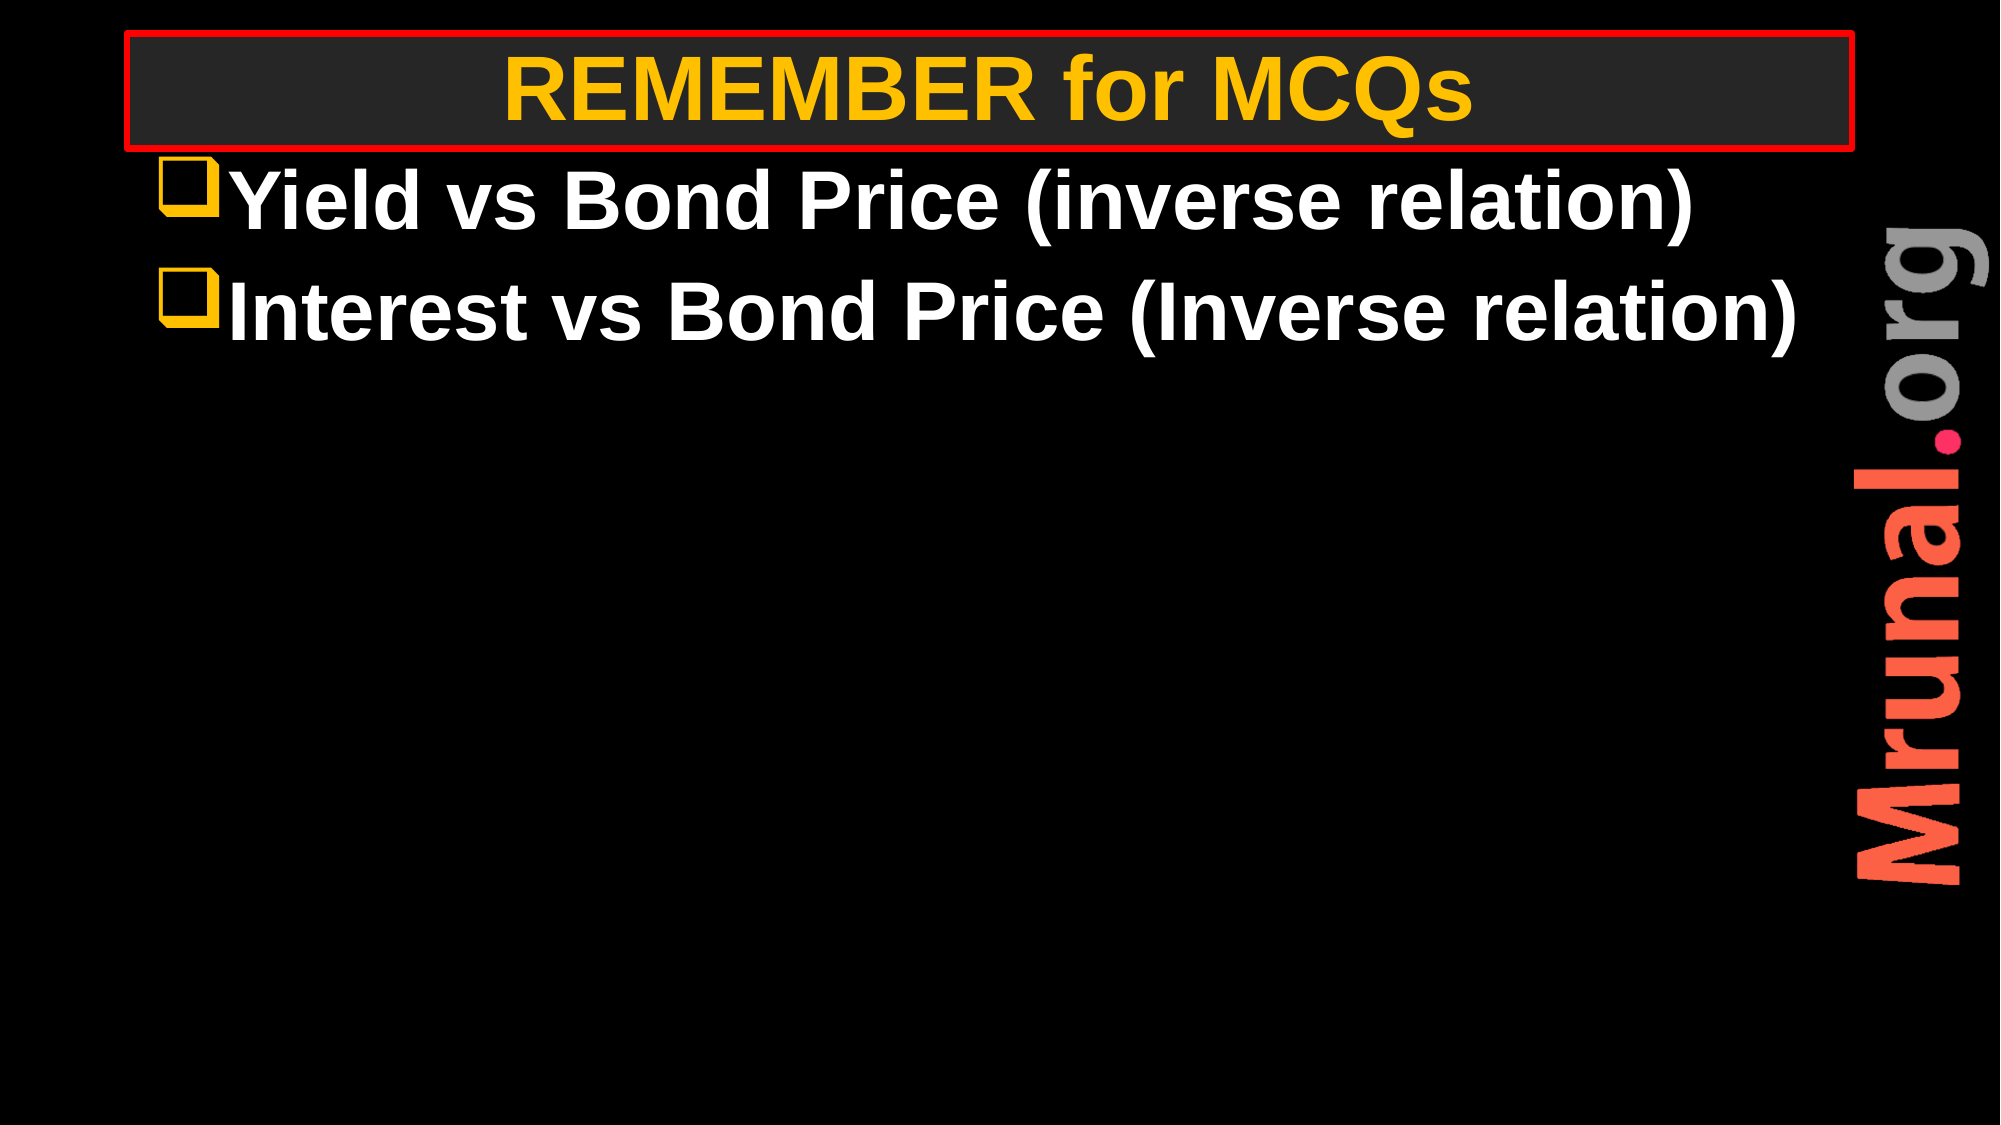

# REMEMBER for MCQs
Yield vs Bond Price (inverse relation)
Interest vs Bond Price (Inverse relation)